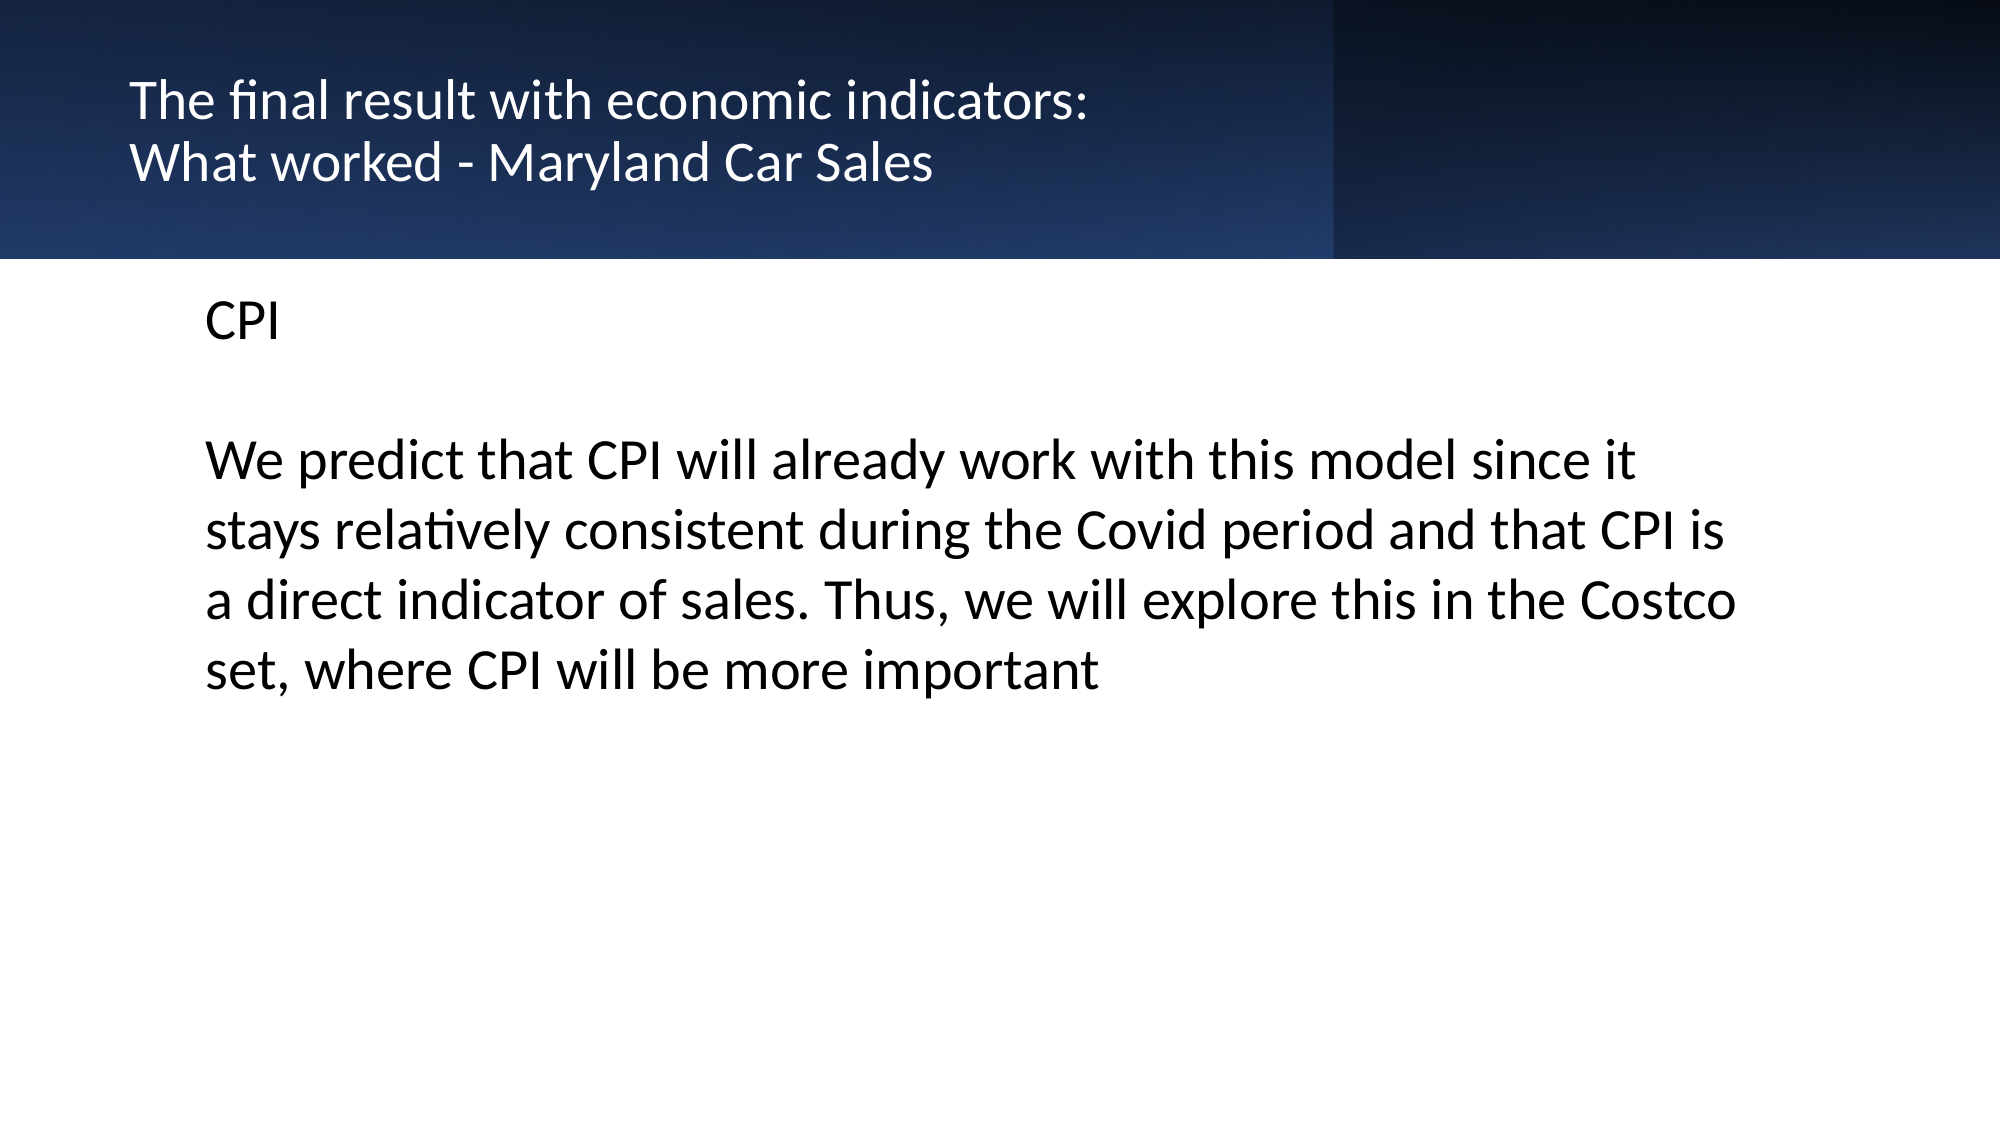

# The final result with economic indicators: What worked - Maryland Car Sales
CPI

We predict that CPI will already work with this model since it stays relatively consistent during the Covid period and that CPI is a direct indicator of sales. Thus, we will explore this in the Costco set, where CPI will be more important